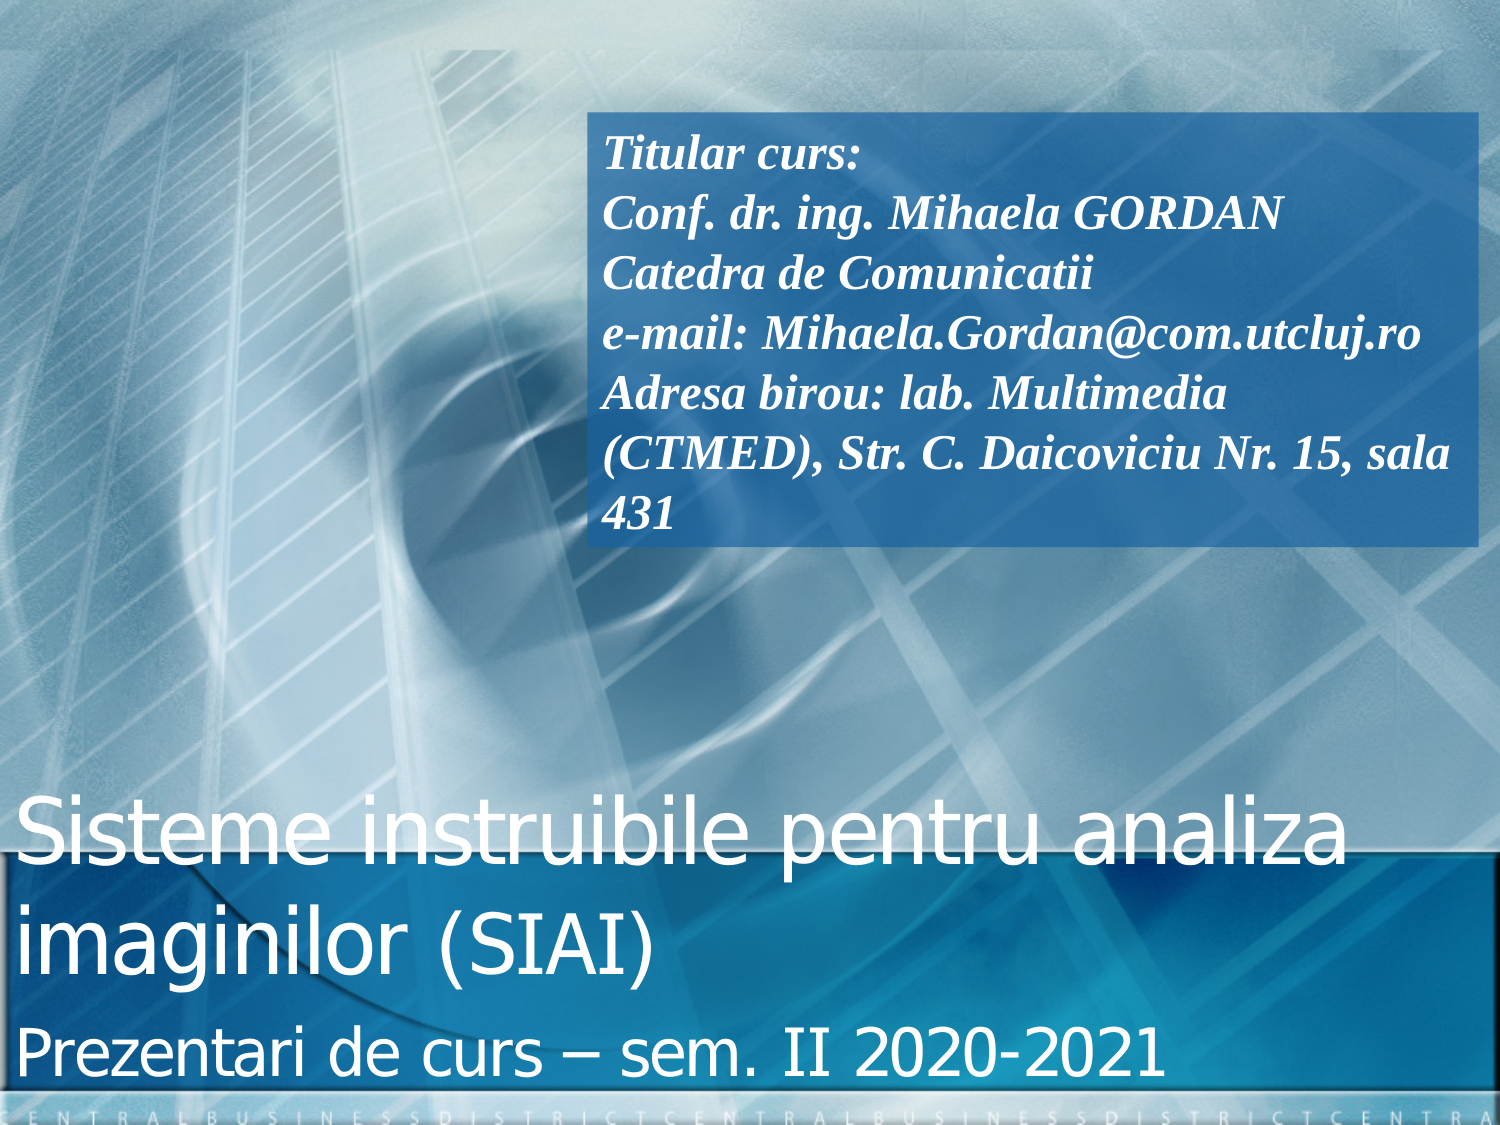

Titular curs:
Conf. dr. ing. Mihaela GORDAN
Catedra de Comunicatii
e-mail: Mihaela.Gordan@com.utcluj.ro
Adresa birou: lab. Multimedia (CTMED), Str. C. Daicoviciu Nr. 15, sala 431
# Sisteme instruibile pentru analiza imaginilor (SIAI)
Prezentari de curs – sem. II 2020-2021